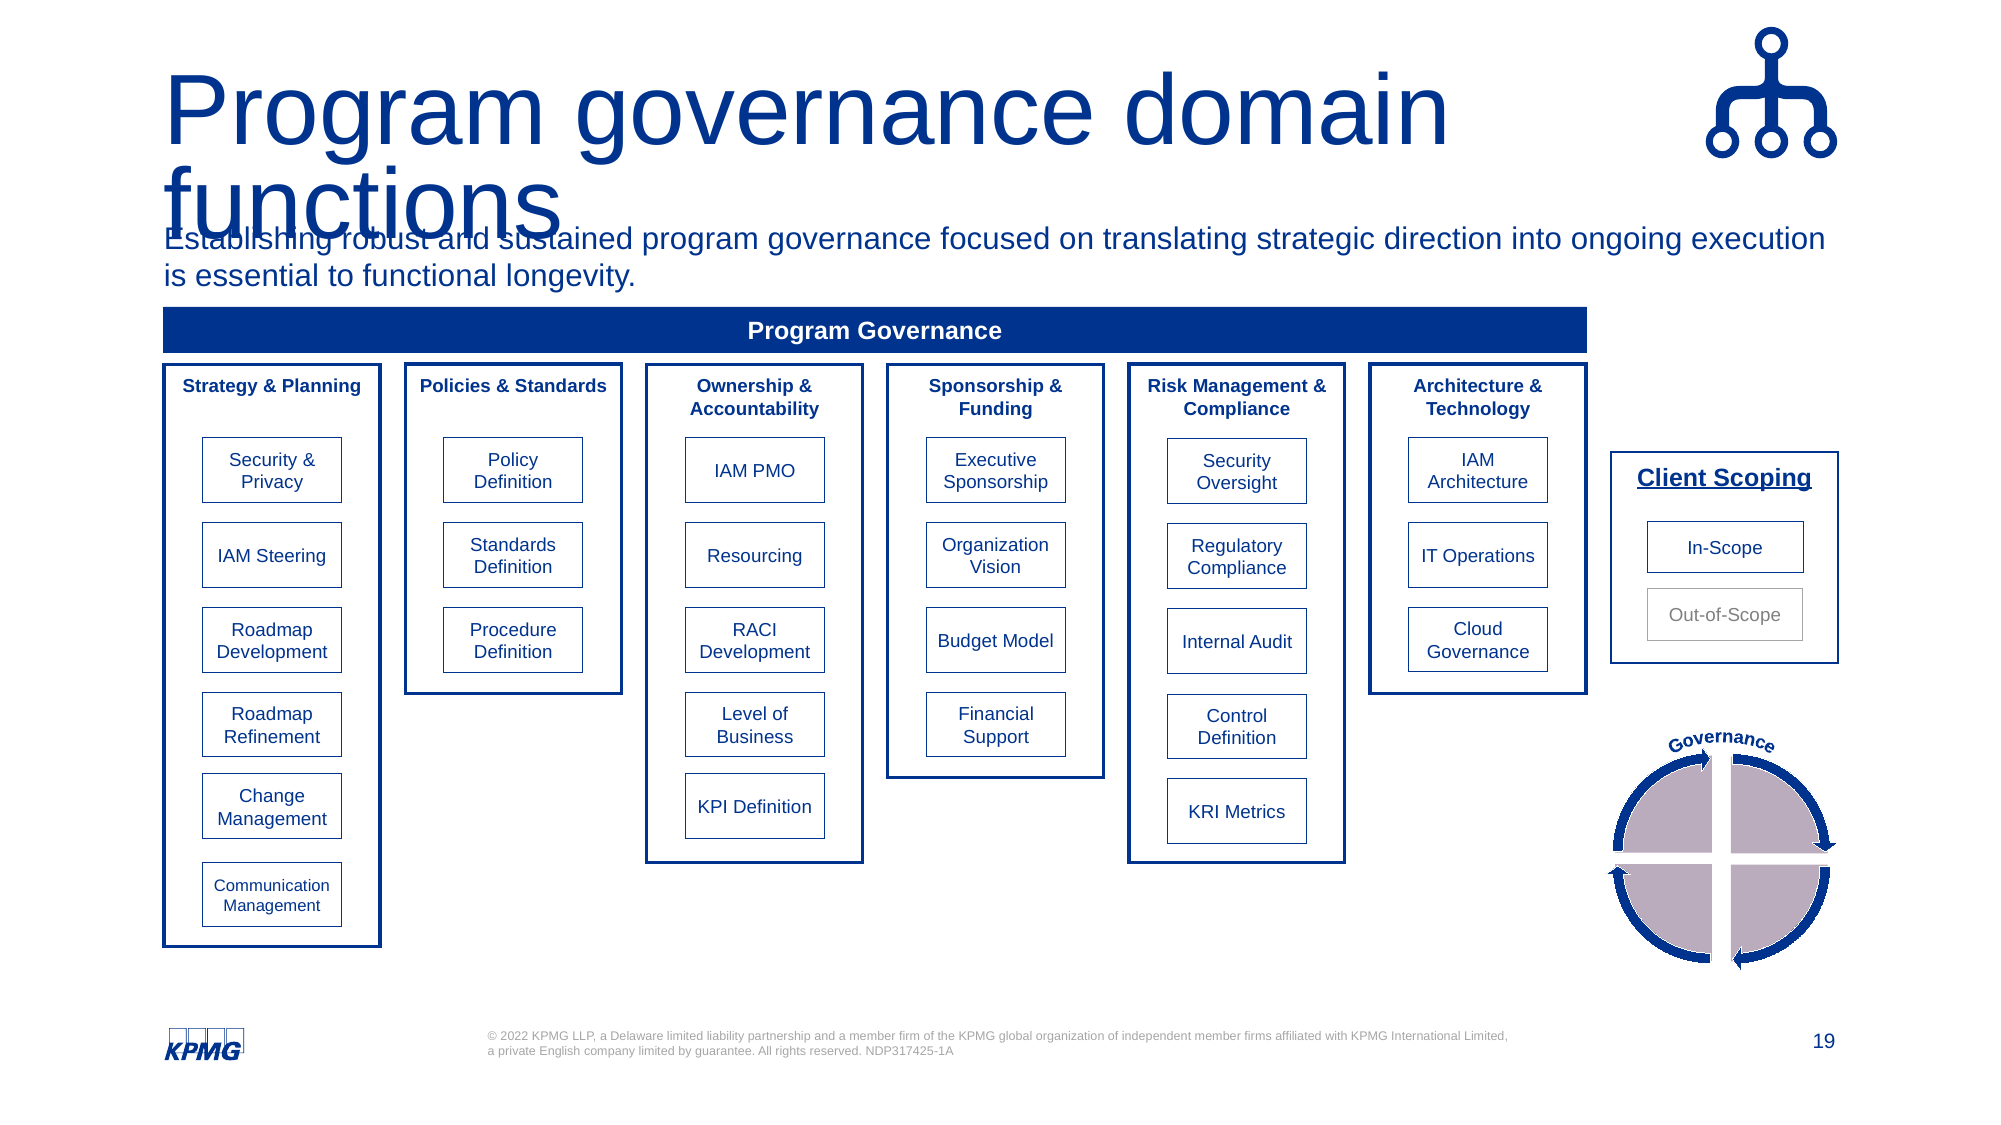

# Program governance domain functions
Establishing robust and sustained program governance focused on translating strategic direction into ongoing execution is essential to functional longevity.
Program Governance
Strategy & Planning
Ownership & Accountability
Architecture & Technology
Sponsorship & Funding
Risk Management & Compliance
Policies & Standards
Policy Definition
IAM PMO
Executive Sponsorship
IAM Architecture
Security & Privacy
Security Oversight
Standards Definition
Resourcing
Organization Vision
IT Operations
IAM Steering
Regulatory Compliance
Cloud Governance
Procedure Definition
RACI Development
Budget Model
Roadmap Development
Internal Audit
Financial Support
Level of Business
Roadmap Refinement
Control Definition
Change Management
KPI Definition
KRI Metrics
Communication Management
Governance

Client Scoping
In-Scope
Out-of-Scope